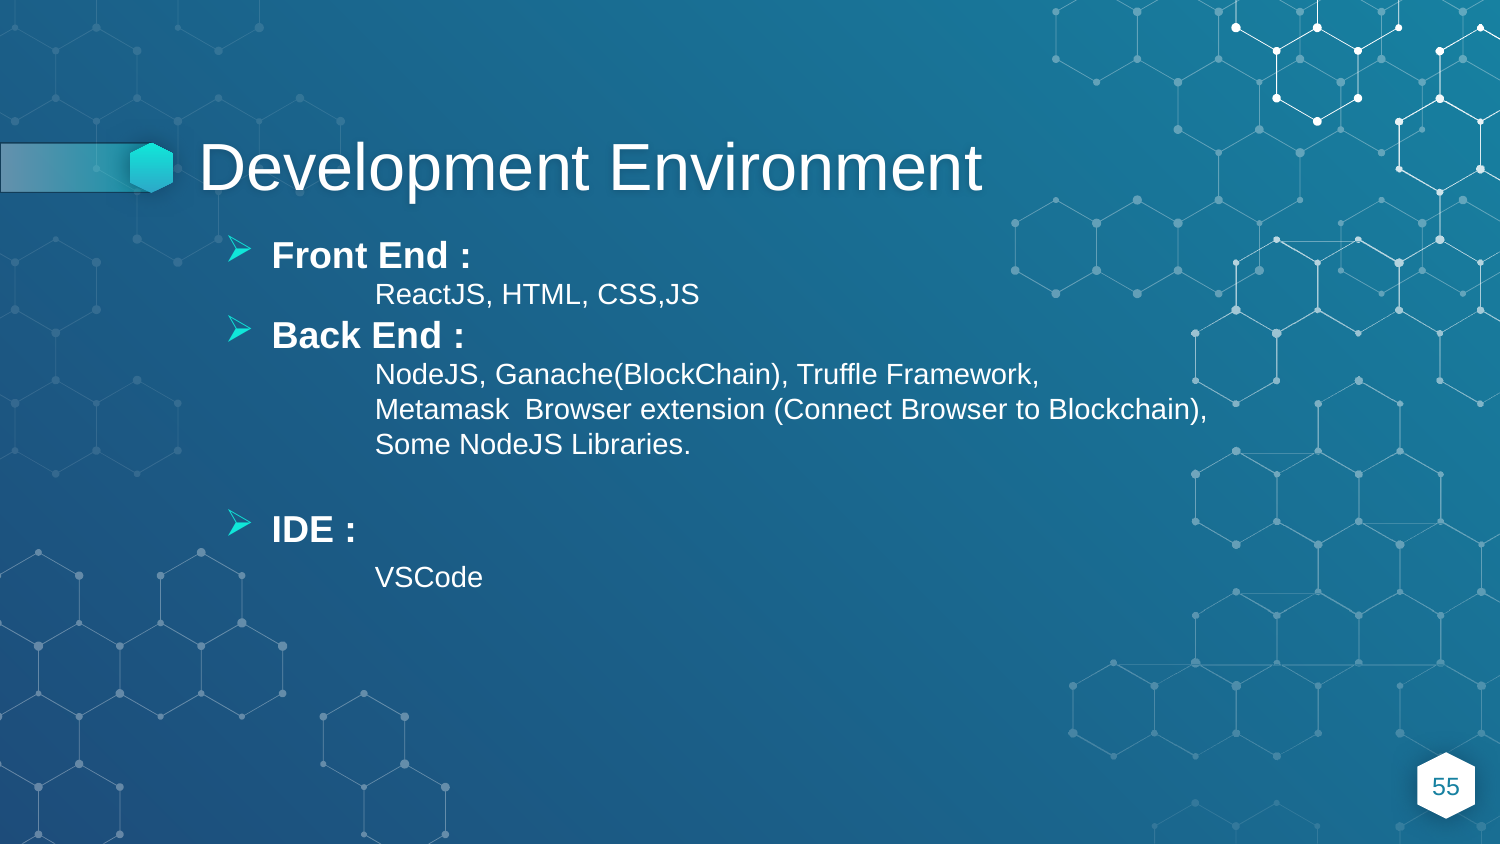

# Development Environment
Front End :
	ReactJS, HTML, CSS,JS
Back End :
	NodeJS, Ganache(BlockChain), Truffle Framework,
	Metamask 	Browser extension (Connect Browser to Blockchain),
	Some NodeJS Libraries.

IDE :
	VSCode

55